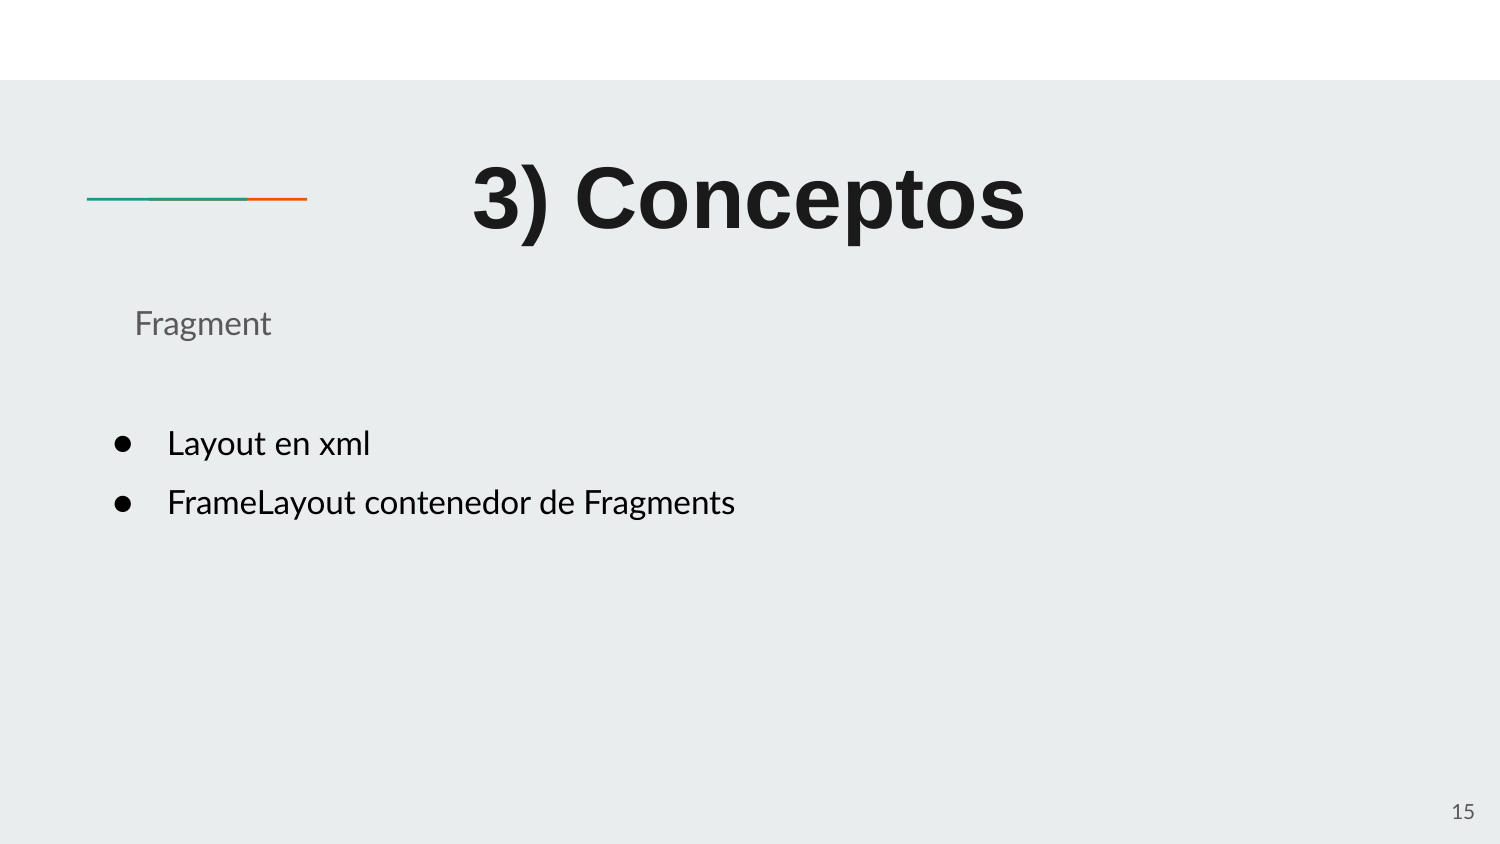

# 3) Conceptos
Fragment
Layout en xml
FrameLayout contenedor de Fragments

15